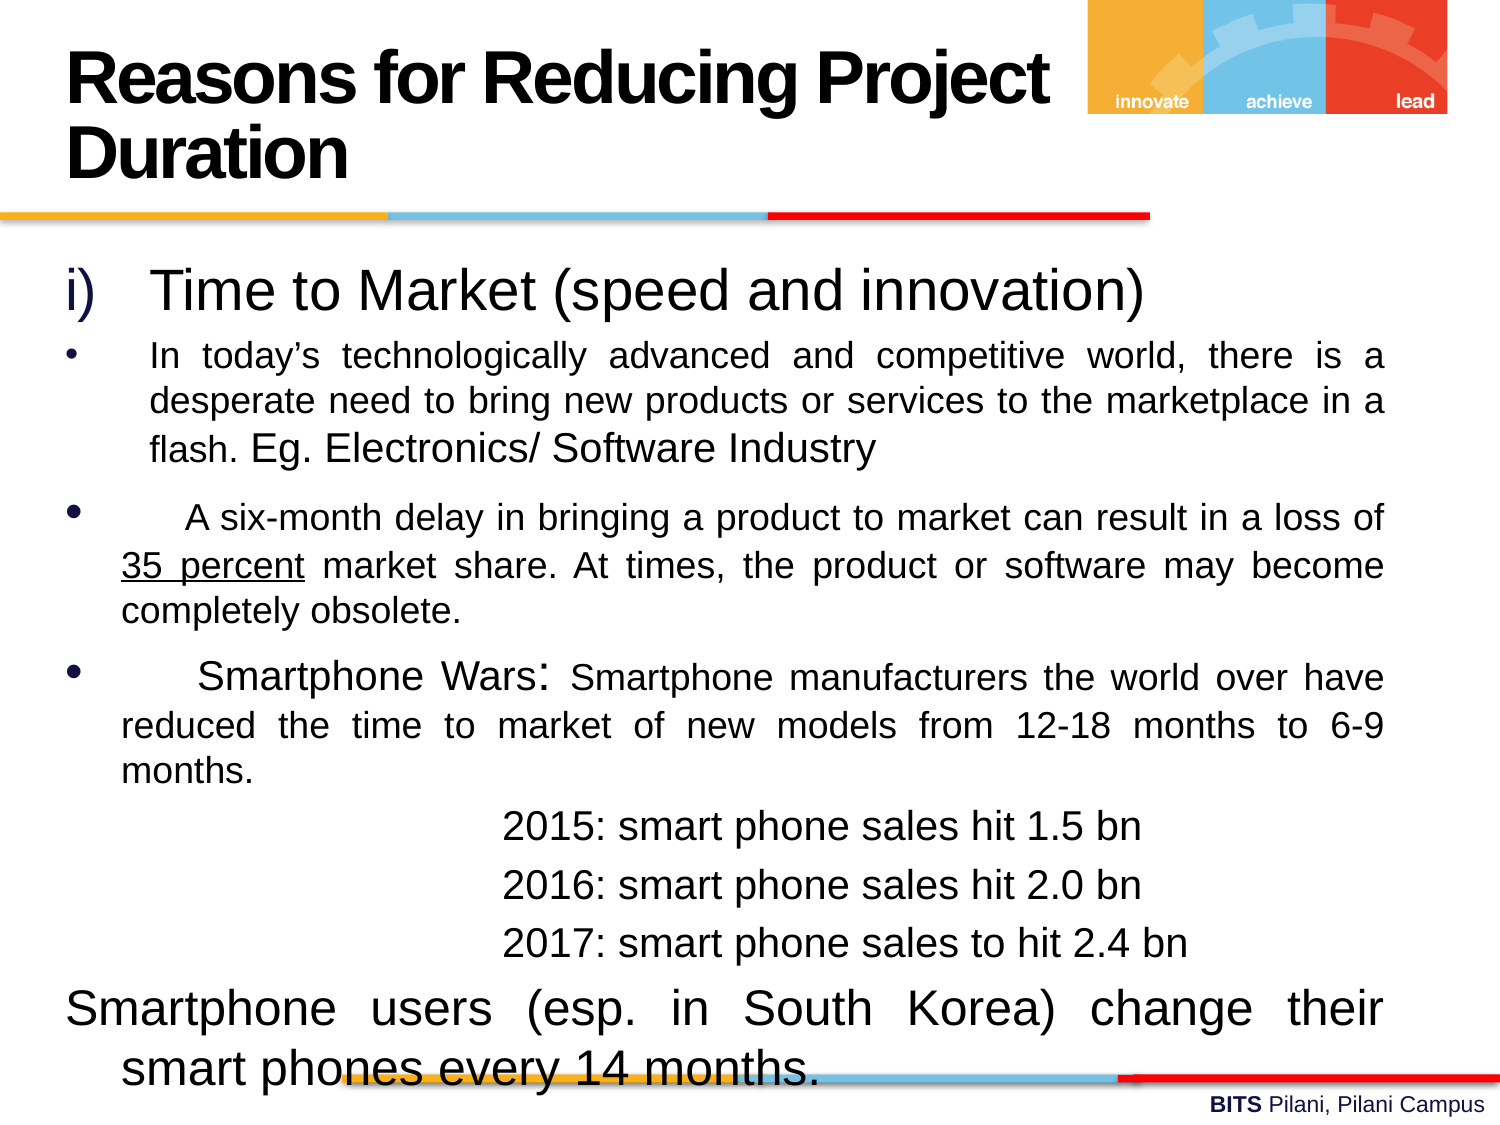

Reasons for Reducing Project Duration
Time to Market (speed and innovation)
In today’s technologically advanced and competitive world, there is a desperate need to bring new products or services to the marketplace in a flash. Eg. Electronics/ Software Industry
    A six-month delay in bringing a product to market can result in a loss of 35 percent market share. At times, the product or software may become completely obsolete.
    Smartphone Wars: Smartphone manufacturers the world over have reduced the time to market of new models from 12-18 months to 6-9 months.
                                      2015: smart phone sales hit 1.5 bn
                                      2016: smart phone sales hit 2.0 bn
                                      2017: smart phone sales to hit 2.4 bn
Smartphone users (esp. in South Korea) change their smart phones every 14 months.